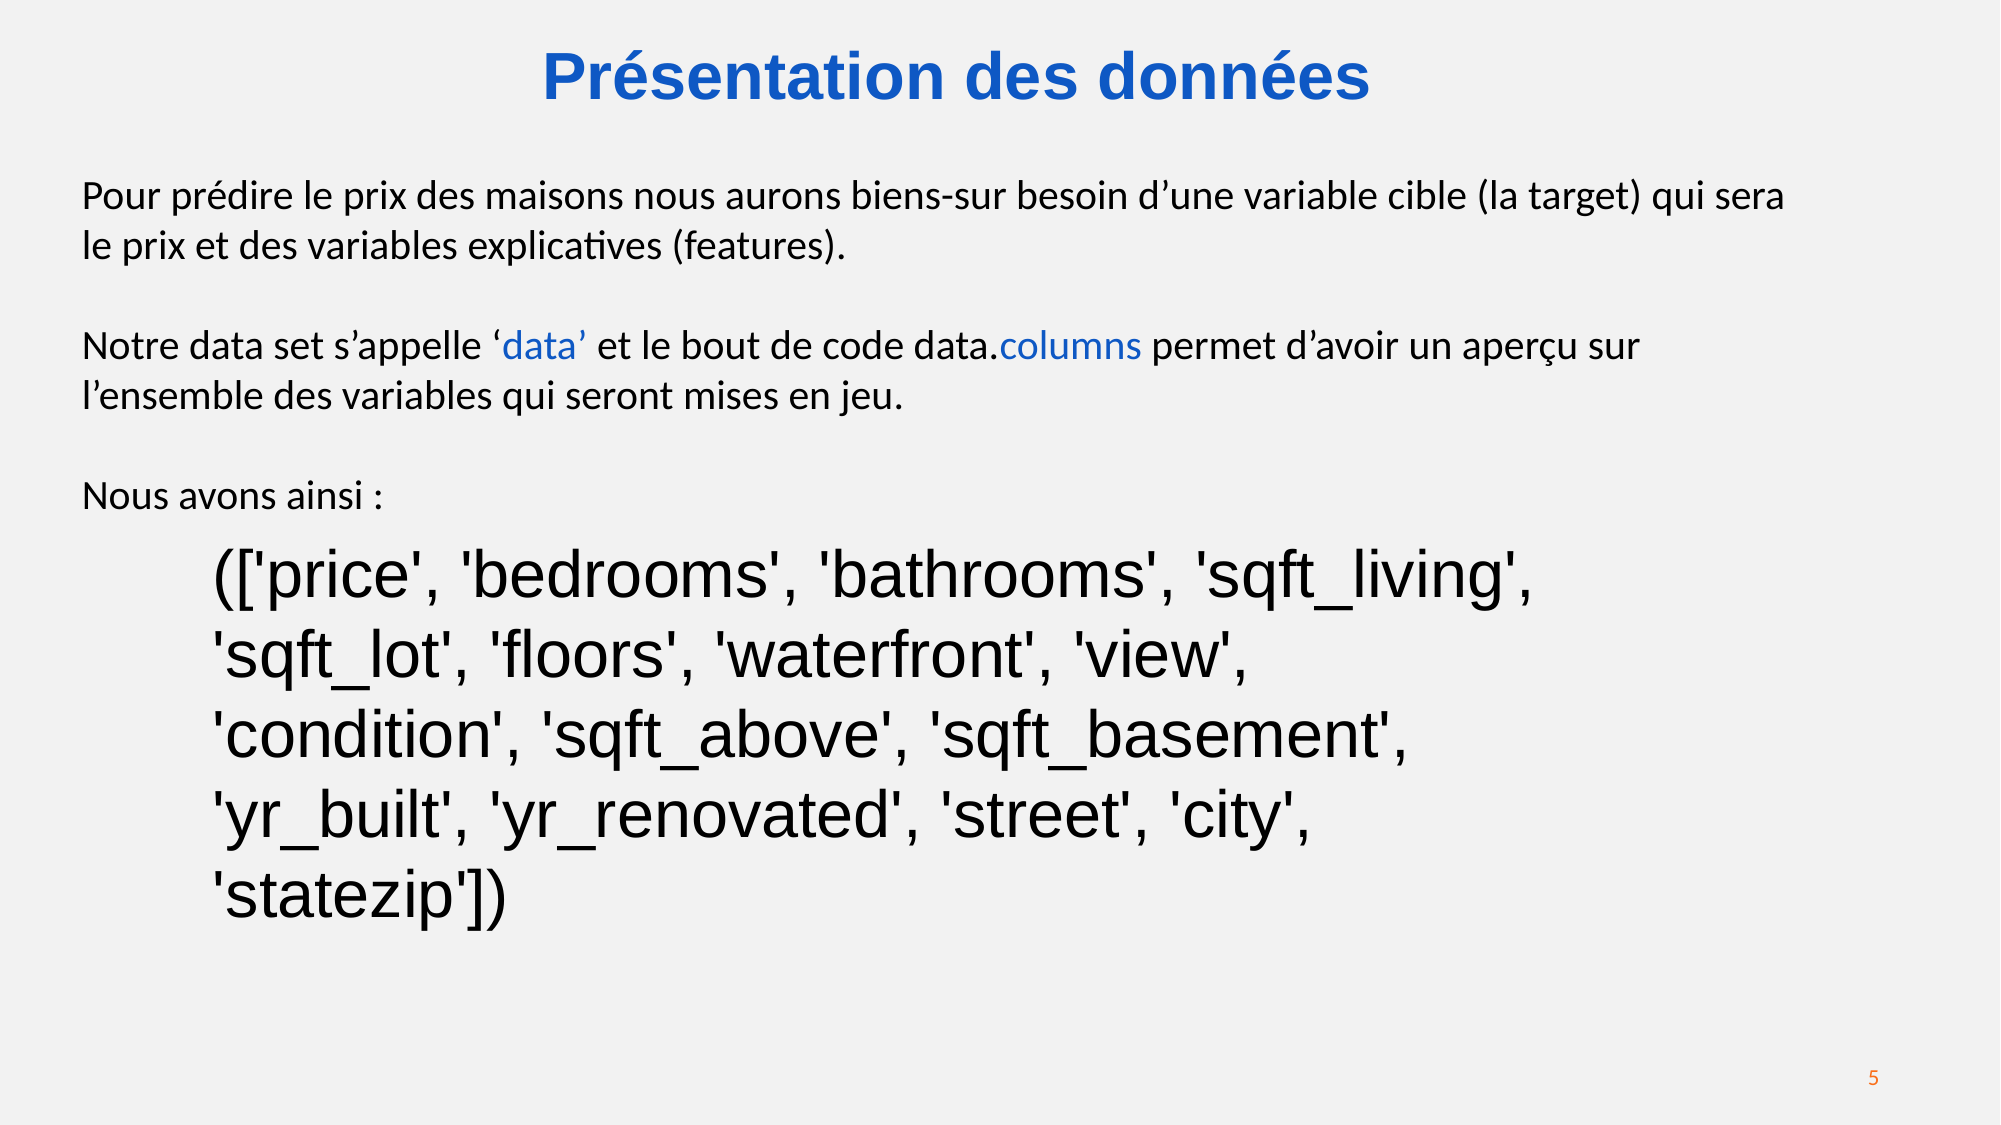

# Présentation des données
Pour prédire le prix des maisons nous aurons biens-sur besoin d’une variable cible (la target) qui sera le prix et des variables explicatives (features).

Notre data set s’appelle ‘data’ et le bout de code data.columns permet d’avoir un aperçu sur l’ensemble des variables qui seront mises en jeu.

Nous avons ainsi :
(['price', 'bedrooms', 'bathrooms', 'sqft_living', 'sqft_lot', 'floors', 'waterfront', 'view', 'condition', 'sqft_above', 'sqft_basement', 'yr_built', 'yr_renovated', 'street', 'city', 'statezip'])